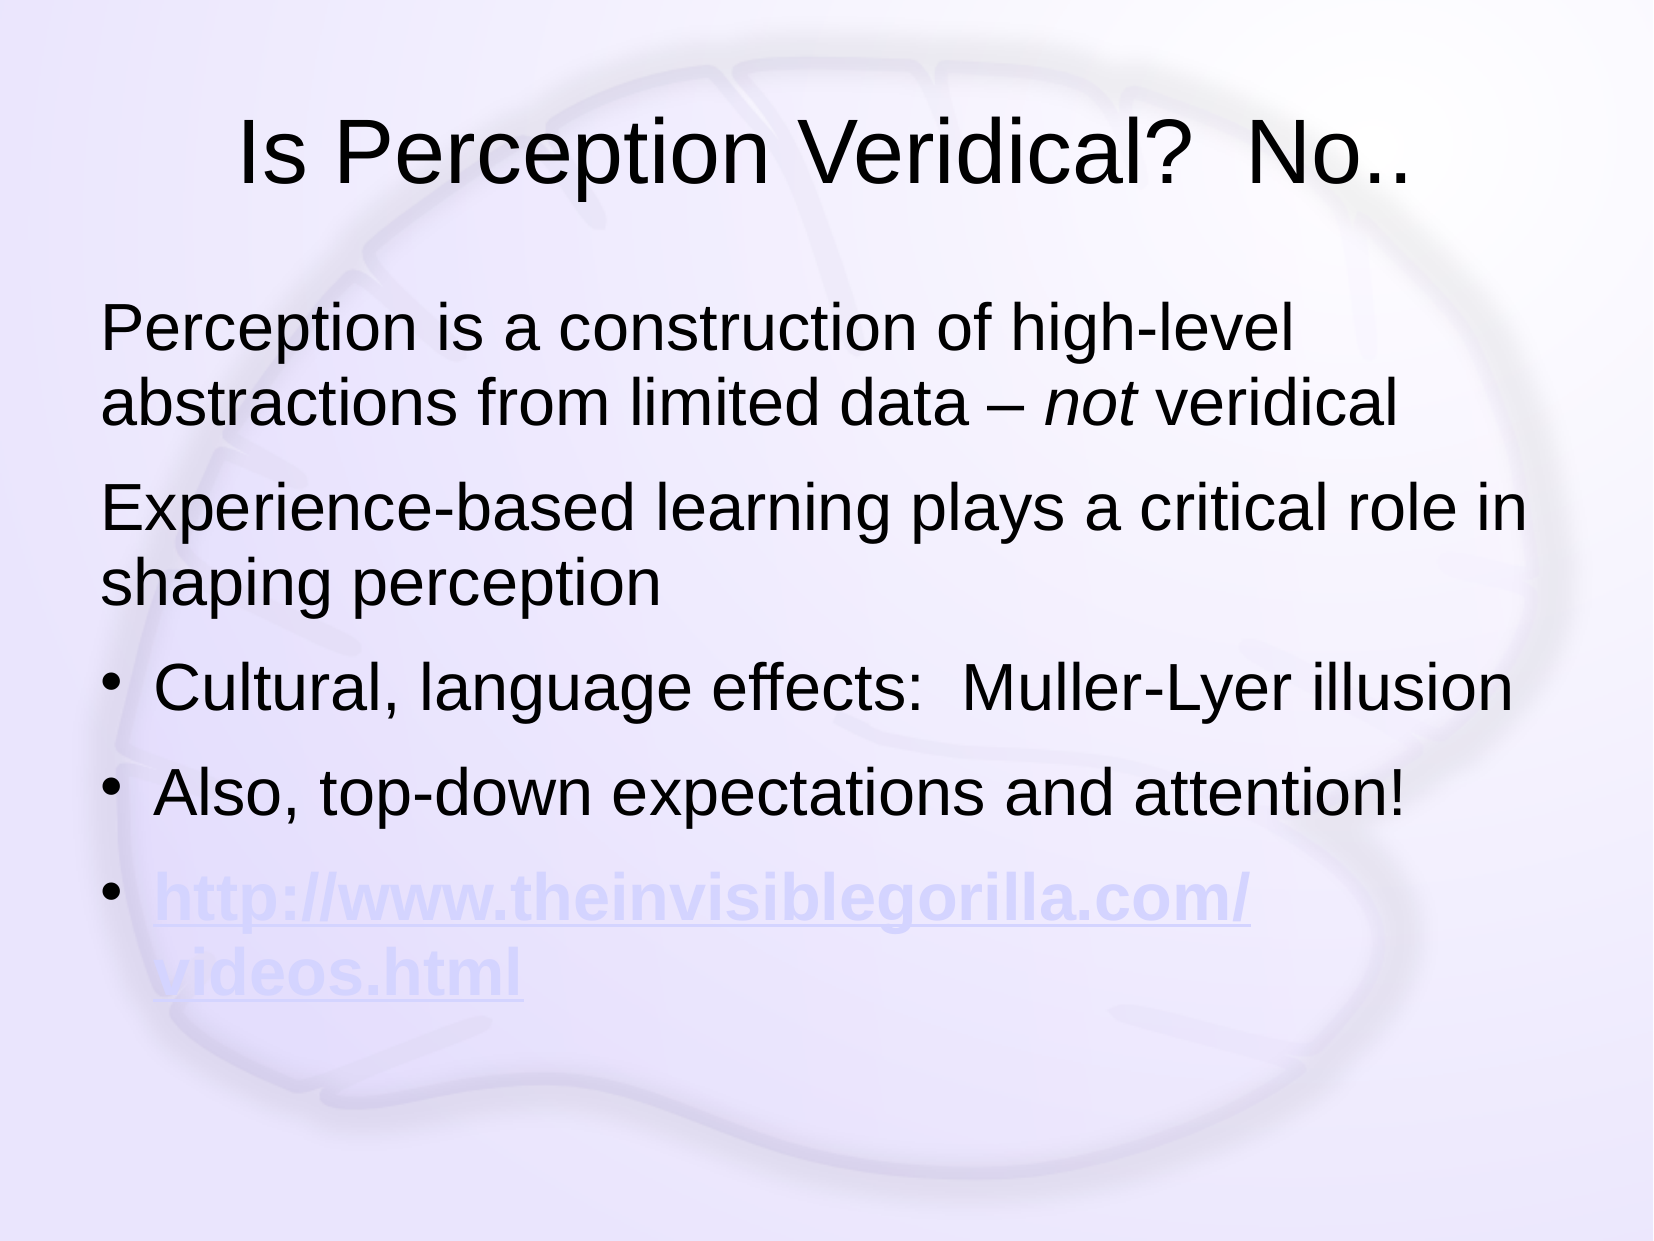

# Is Perception Veridical?  No..
Perception is a construction of high-level abstractions from limited data – not veridical
Experience-based learning plays a critical role in shaping perception
Cultural, language effects:  Muller-Lyer illusion
Also, top-down expectations and attention!
http://www.theinvisiblegorilla.com/videos.html